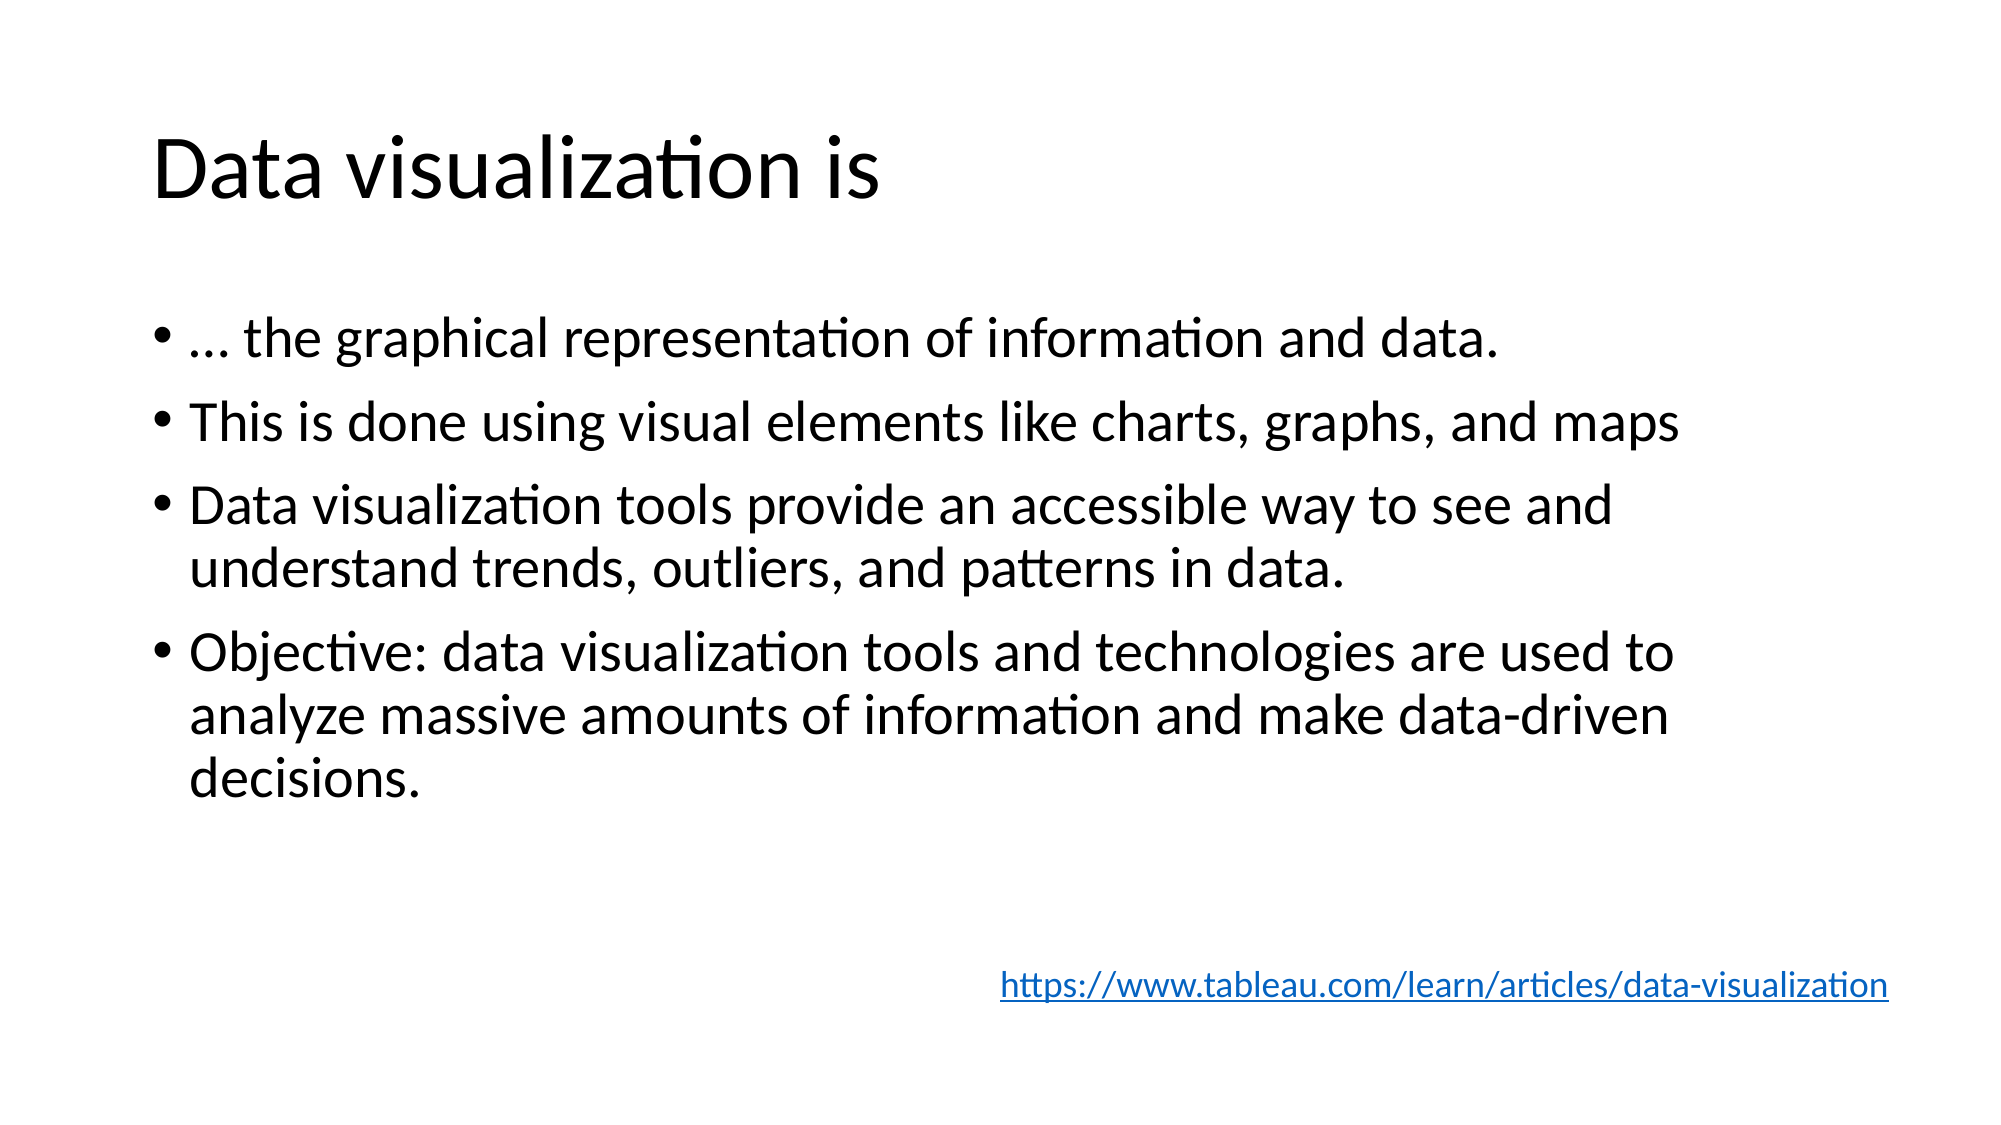

# Data visualization is
… the graphical representation of information and data.
This is done using visual elements like charts, graphs, and maps
Data visualization tools provide an accessible way to see and understand trends, outliers, and patterns in data.
Objective: data visualization tools and technologies are used to analyze massive amounts of information and make data-driven decisions.
https://www.tableau.com/learn/articles/data-visualization